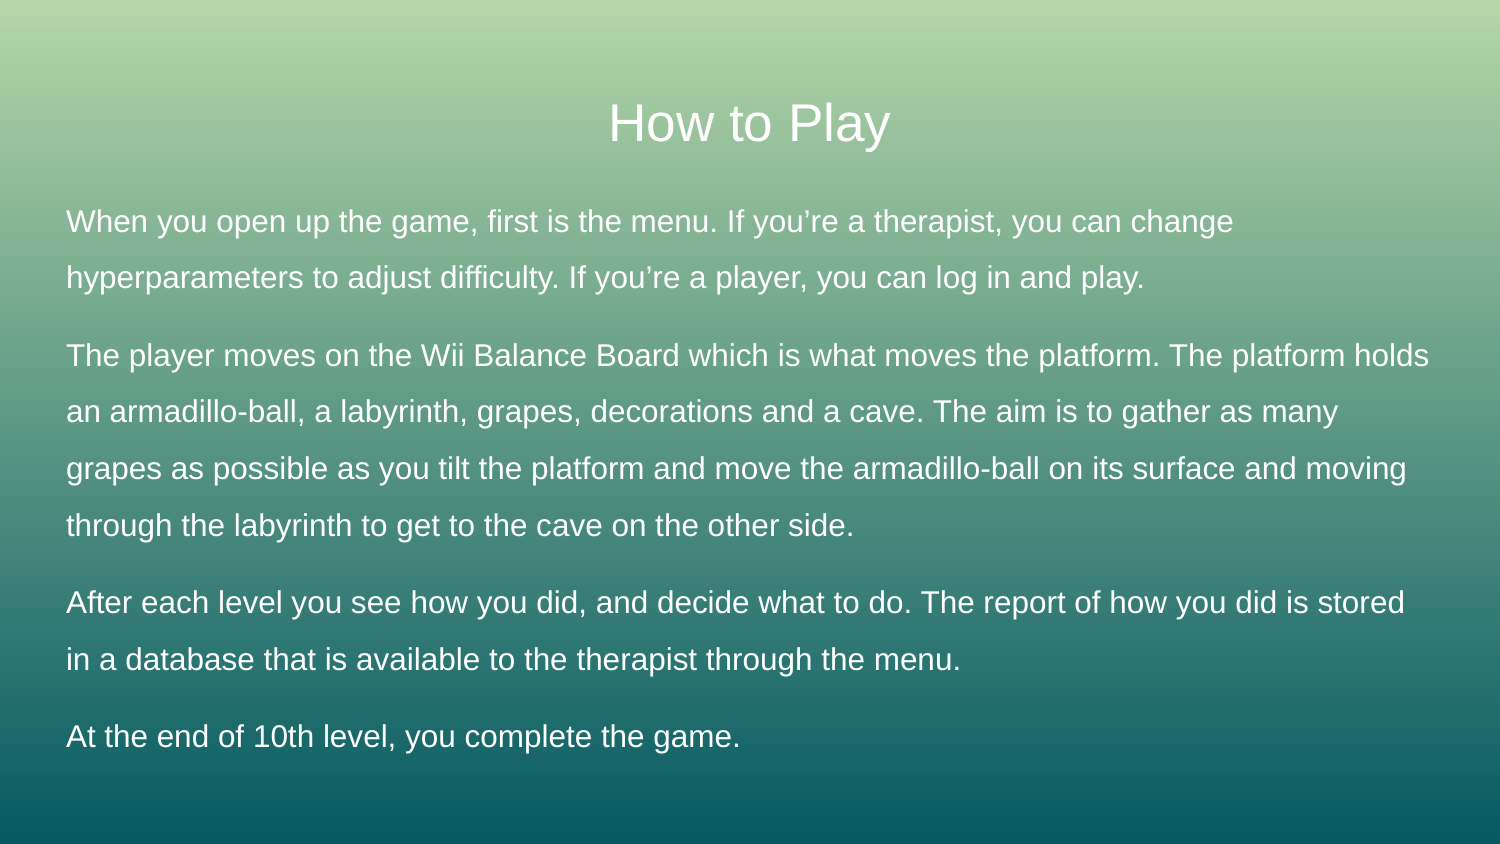

# How to Play
When you open up the game, first is the menu. If you’re a therapist, you can change hyperparameters to adjust difficulty. If you’re a player, you can log in and play.
The player moves on the Wii Balance Board which is what moves the platform. The platform holds an armadillo-ball, a labyrinth, grapes, decorations and a cave. The aim is to gather as many grapes as possible as you tilt the platform and move the armadillo-ball on its surface and moving through the labyrinth to get to the cave on the other side.
After each level you see how you did, and decide what to do. The report of how you did is stored in a database that is available to the therapist through the menu.
At the end of 10th level, you complete the game.